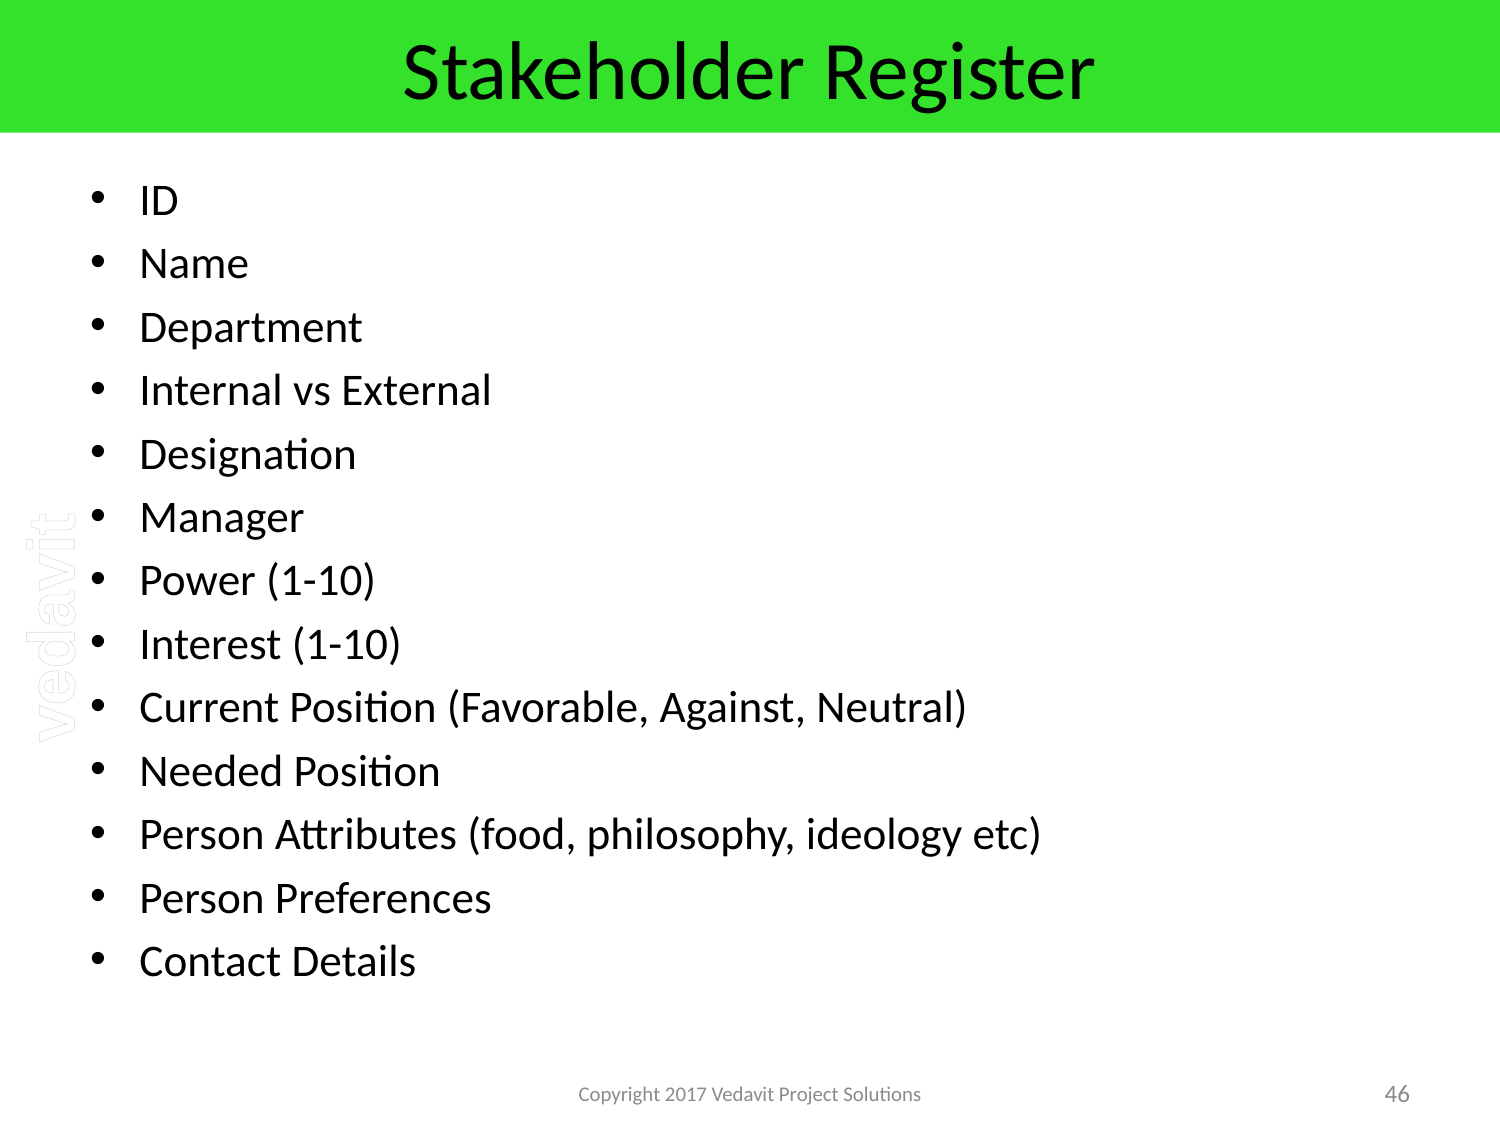

# Stakeholder Register
ID
Name
Department
Internal vs External
Designation
Manager
Power (1-10)
Interest (1-10)
Current Position (Favorable, Against, Neutral)
Needed Position
Person Attributes (food, philosophy, ideology etc)
Person Preferences
Contact Details
Copyright 2017 Vedavit Project Solutions
46